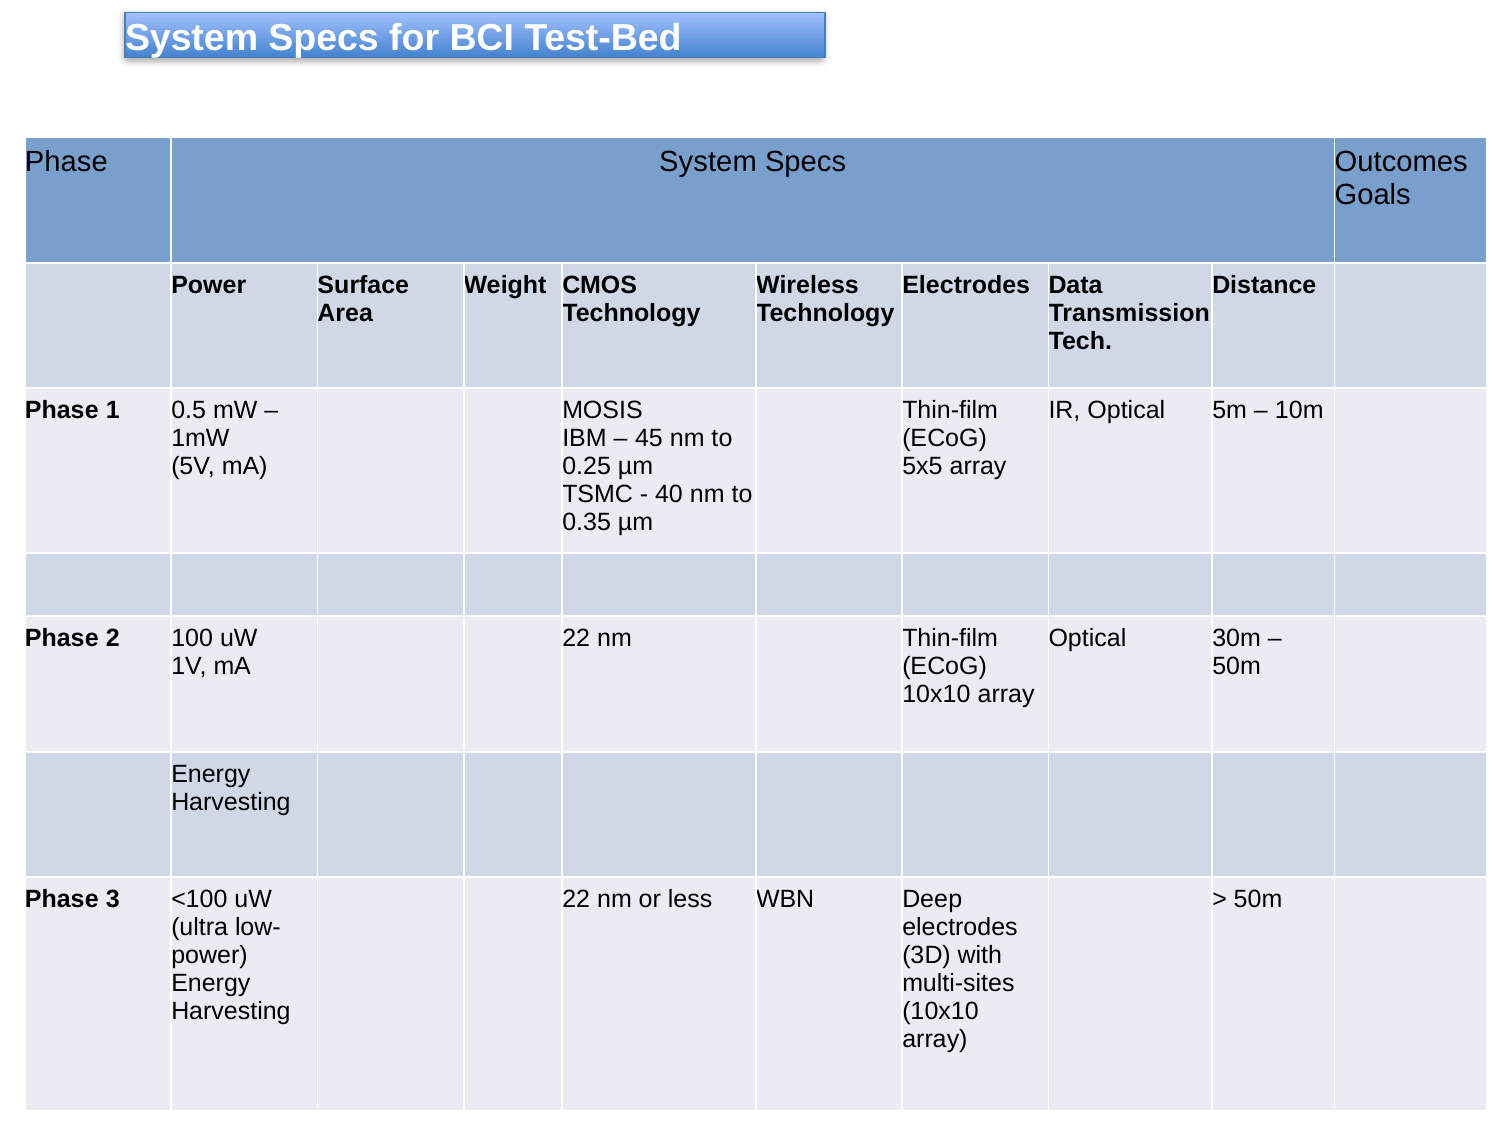

System Specs for BCI Test-Bed
| Phase | System Specs |  |  |  |  |  |  |  | Outcomes Goals |
| --- | --- | --- | --- | --- | --- | --- | --- | --- | --- |
|  | Power | Surface Area | Weight | CMOS Technology | Wireless Technology | Electrodes | Data Transmission Tech. | Distance |  |
| Phase 1 | 0.5 mW – 1mW (5V, mA) |  |  | MOSIS IBM – 45 nm to 0.25 µm TSMC - 40 nm to 0.35 µm |  | Thin-film (ECoG) 5x5 array | IR, Optical | 5m – 10m |  |
|  |  |  |  |  |  |  |  |  |  |
| Phase 2 | 100 uW 1V, mA |  |  | 22 nm |  | Thin-film (ECoG) 10x10 array | Optical | 30m – 50m |  |
|  | Energy Harvesting |  |  |  |  |  |  |  |  |
| Phase 3 | <100 uW (ultra low-power) Energy Harvesting |  |  | 22 nm or less | WBN | Deep electrodes (3D) with multi-sites (10x10 array) |  | > 50m |  |